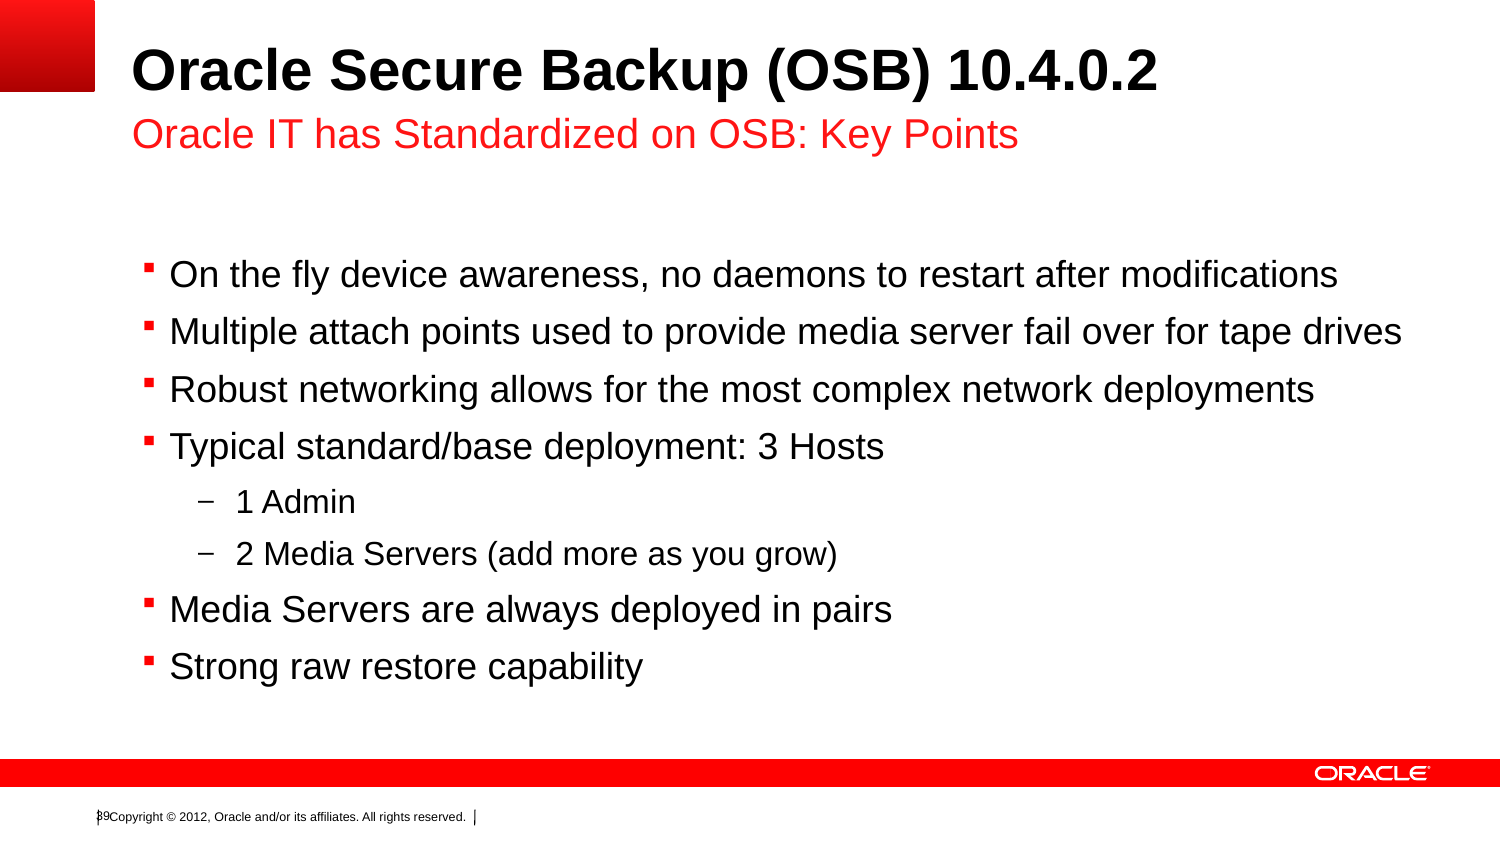

# Oracle Secure Backup (OSB) 10.4.0.2
Oracle IT has Standardized on OSB: Key Points
On the fly device awareness, no daemons to restart after modifications
Multiple attach points used to provide media server fail over for tape drives
Robust networking allows for the most complex network deployments
Typical standard/base deployment: 3 Hosts
1 Admin
2 Media Servers (add more as you grow)
Media Servers are always deployed in pairs
Strong raw restore capability